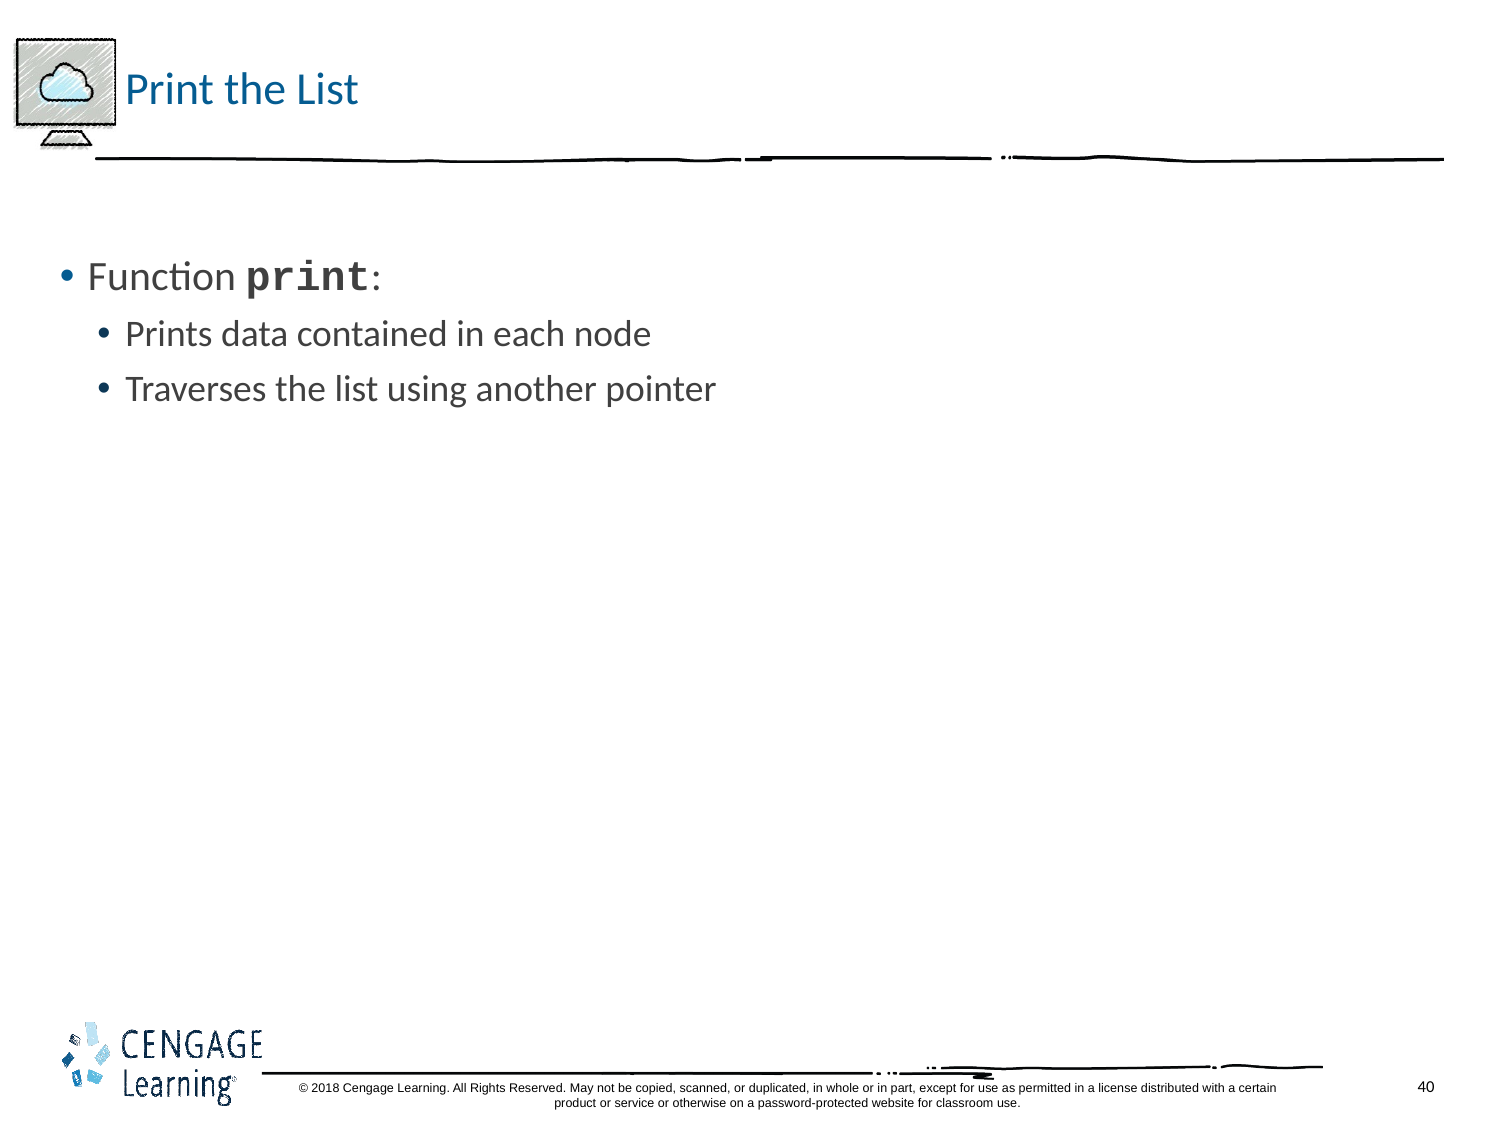

# Print the List
Function print:
Prints data contained in each node
Traverses the list using another pointer